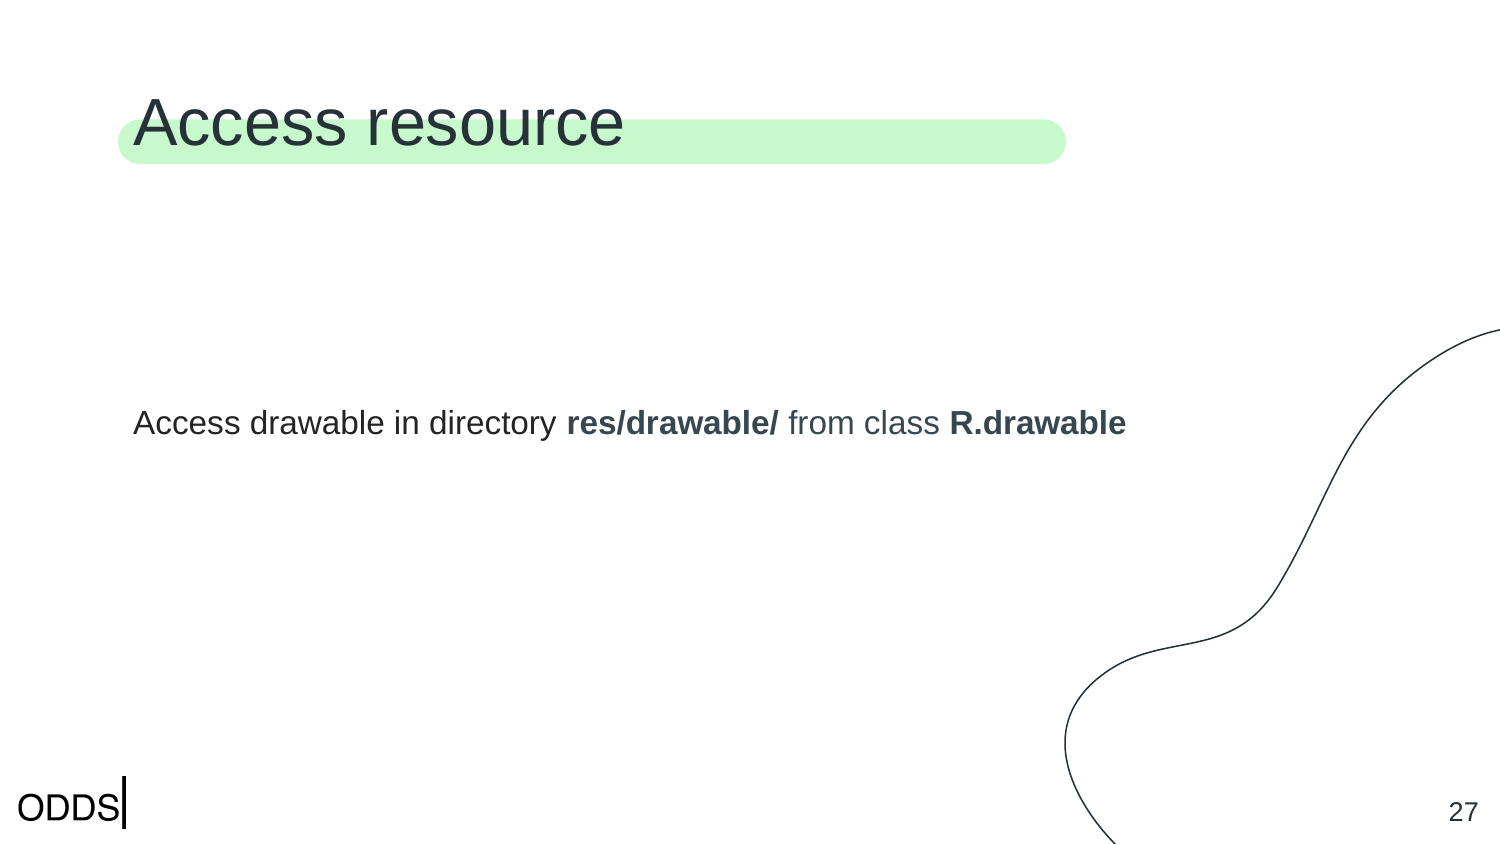

# Access resource
Access drawable in directory res/drawable/ from class R.drawable
27